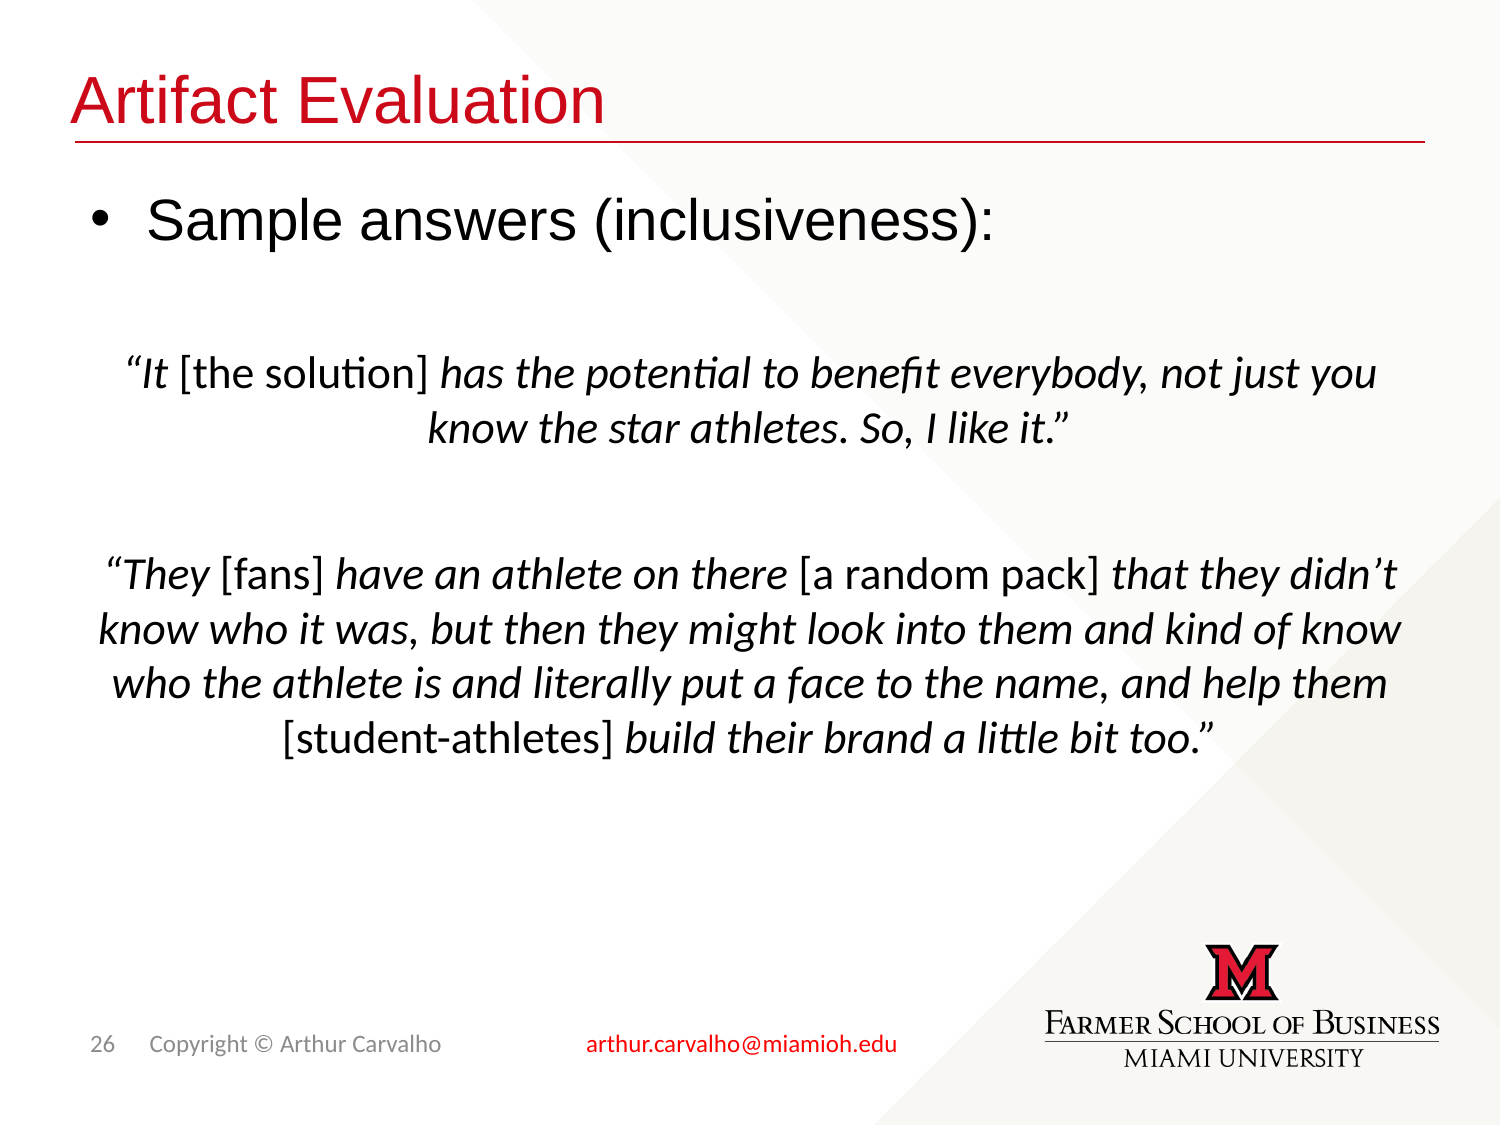

# Artifact Evaluation
Sample answers (inclusiveness):

“It [the solution] has the potential to benefit everybody, not just you know the star athletes. So, I like it.”

“They [fans] have an athlete on there [a random pack] that they didn’t know who it was, but then they might look into them and kind of know who the athlete is and literally put a face to the name, and help them [student-athletes] build their brand a little bit too.”
26      Copyright © Arthur Carvalho                         arthur.carvalho@miamioh.edu